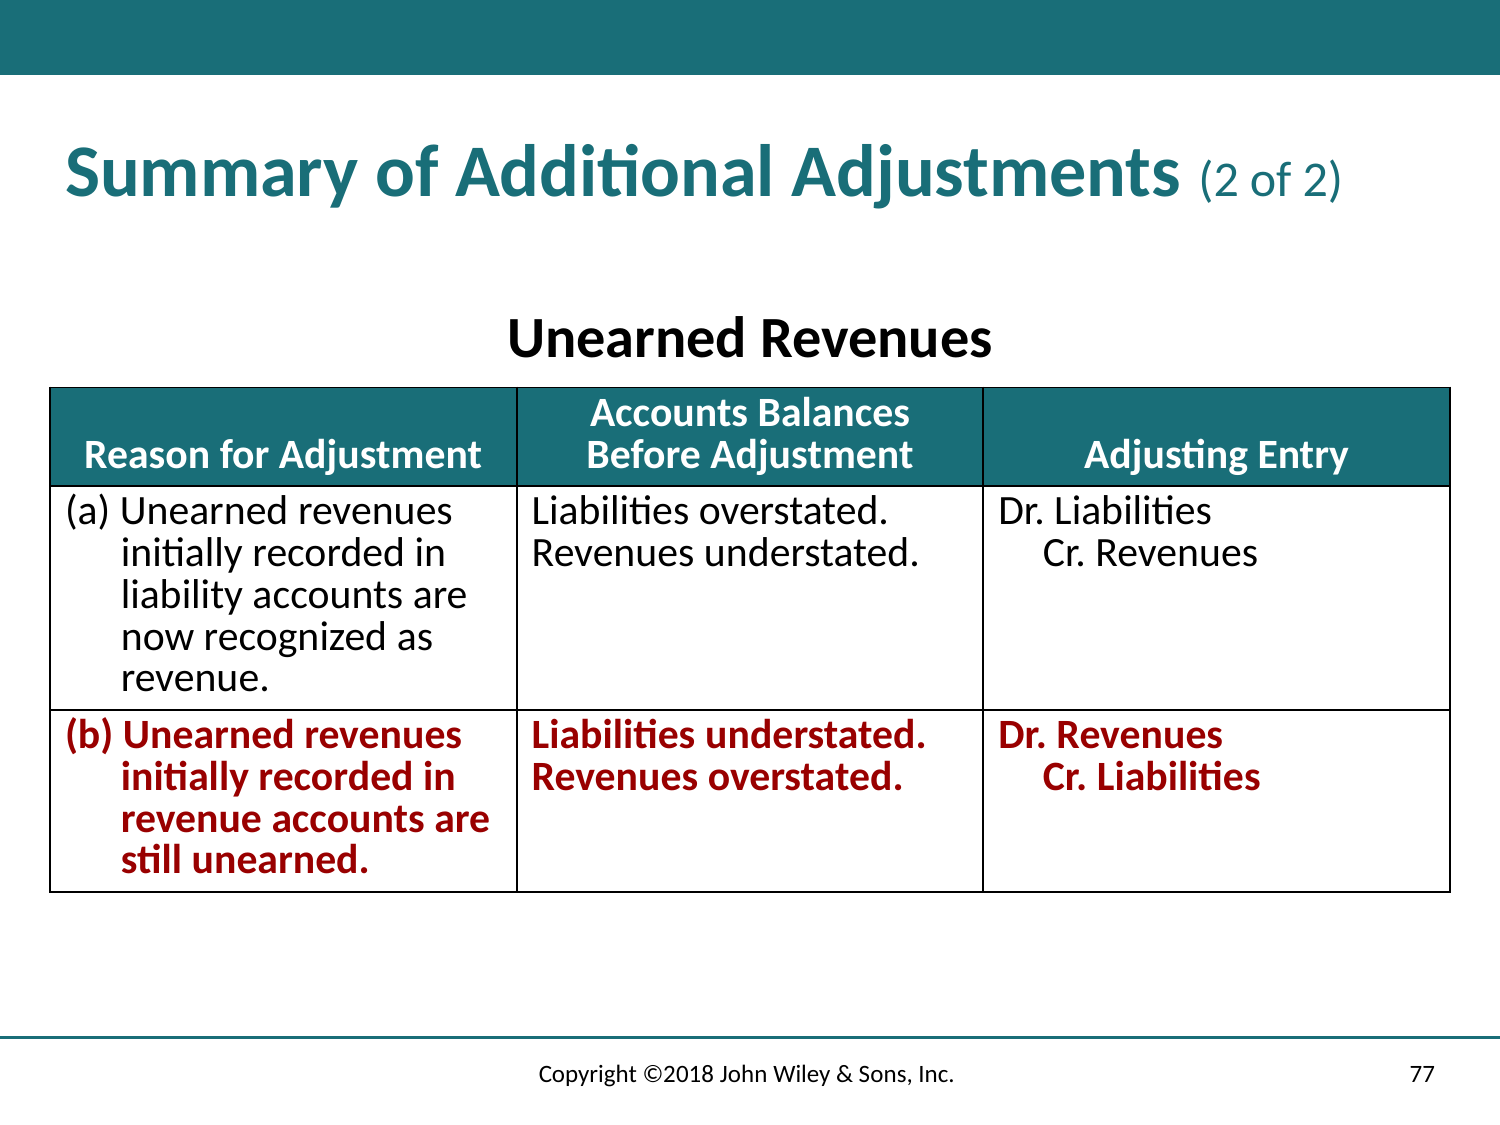

# Summary of Additional Adjustments (2 of 2)
Unearned Revenues
| Reason for Adjustment | Accounts Balances Before Adjustment | Adjusting Entry |
| --- | --- | --- |
| (a) Unearned revenues initially recorded in liability accounts are now recognized as revenue. | Liabilities overstated. Revenues understated. | Dr. Liabilities Cr. Revenues |
| (b) Unearned revenues initially recorded in revenue accounts are still unearned. | Liabilities understated. Revenues overstated. | Dr. Revenues Cr. Liabilities |
Copyright ©2018 John Wiley & Sons, Inc.
77